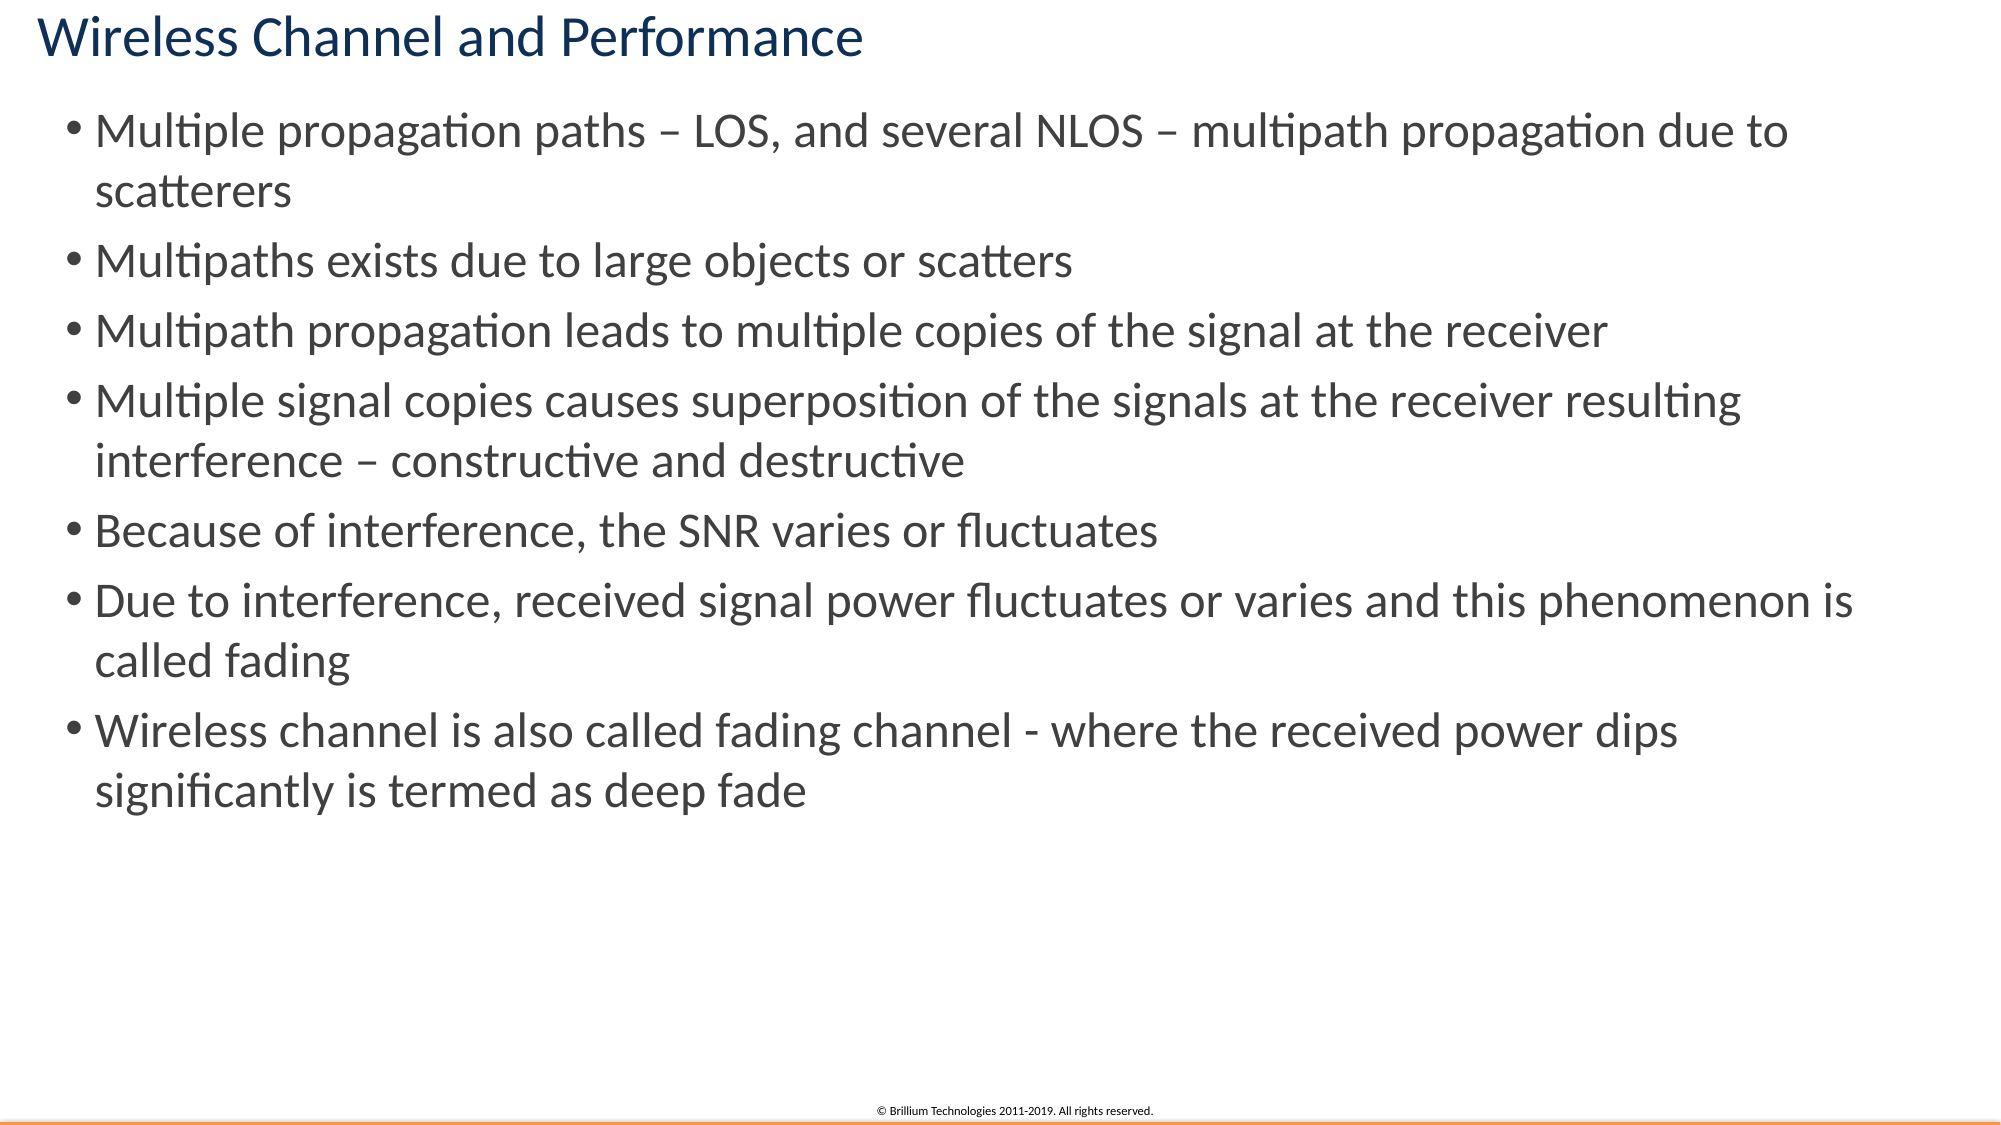

# Wireless Channel and Performance
Multiple propagation paths – LOS, and several NLOS – multipath propagation due to scatterers
Multipaths exists due to large objects or scatters
Multipath propagation leads to multiple copies of the signal at the receiver
Multiple signal copies causes superposition of the signals at the receiver resulting interference – constructive and destructive
Because of interference, the SNR varies or fluctuates
Due to interference, received signal power fluctuates or varies and this phenomenon is called fading
Wireless channel is also called fading channel - where the received power dips significantly is termed as deep fade